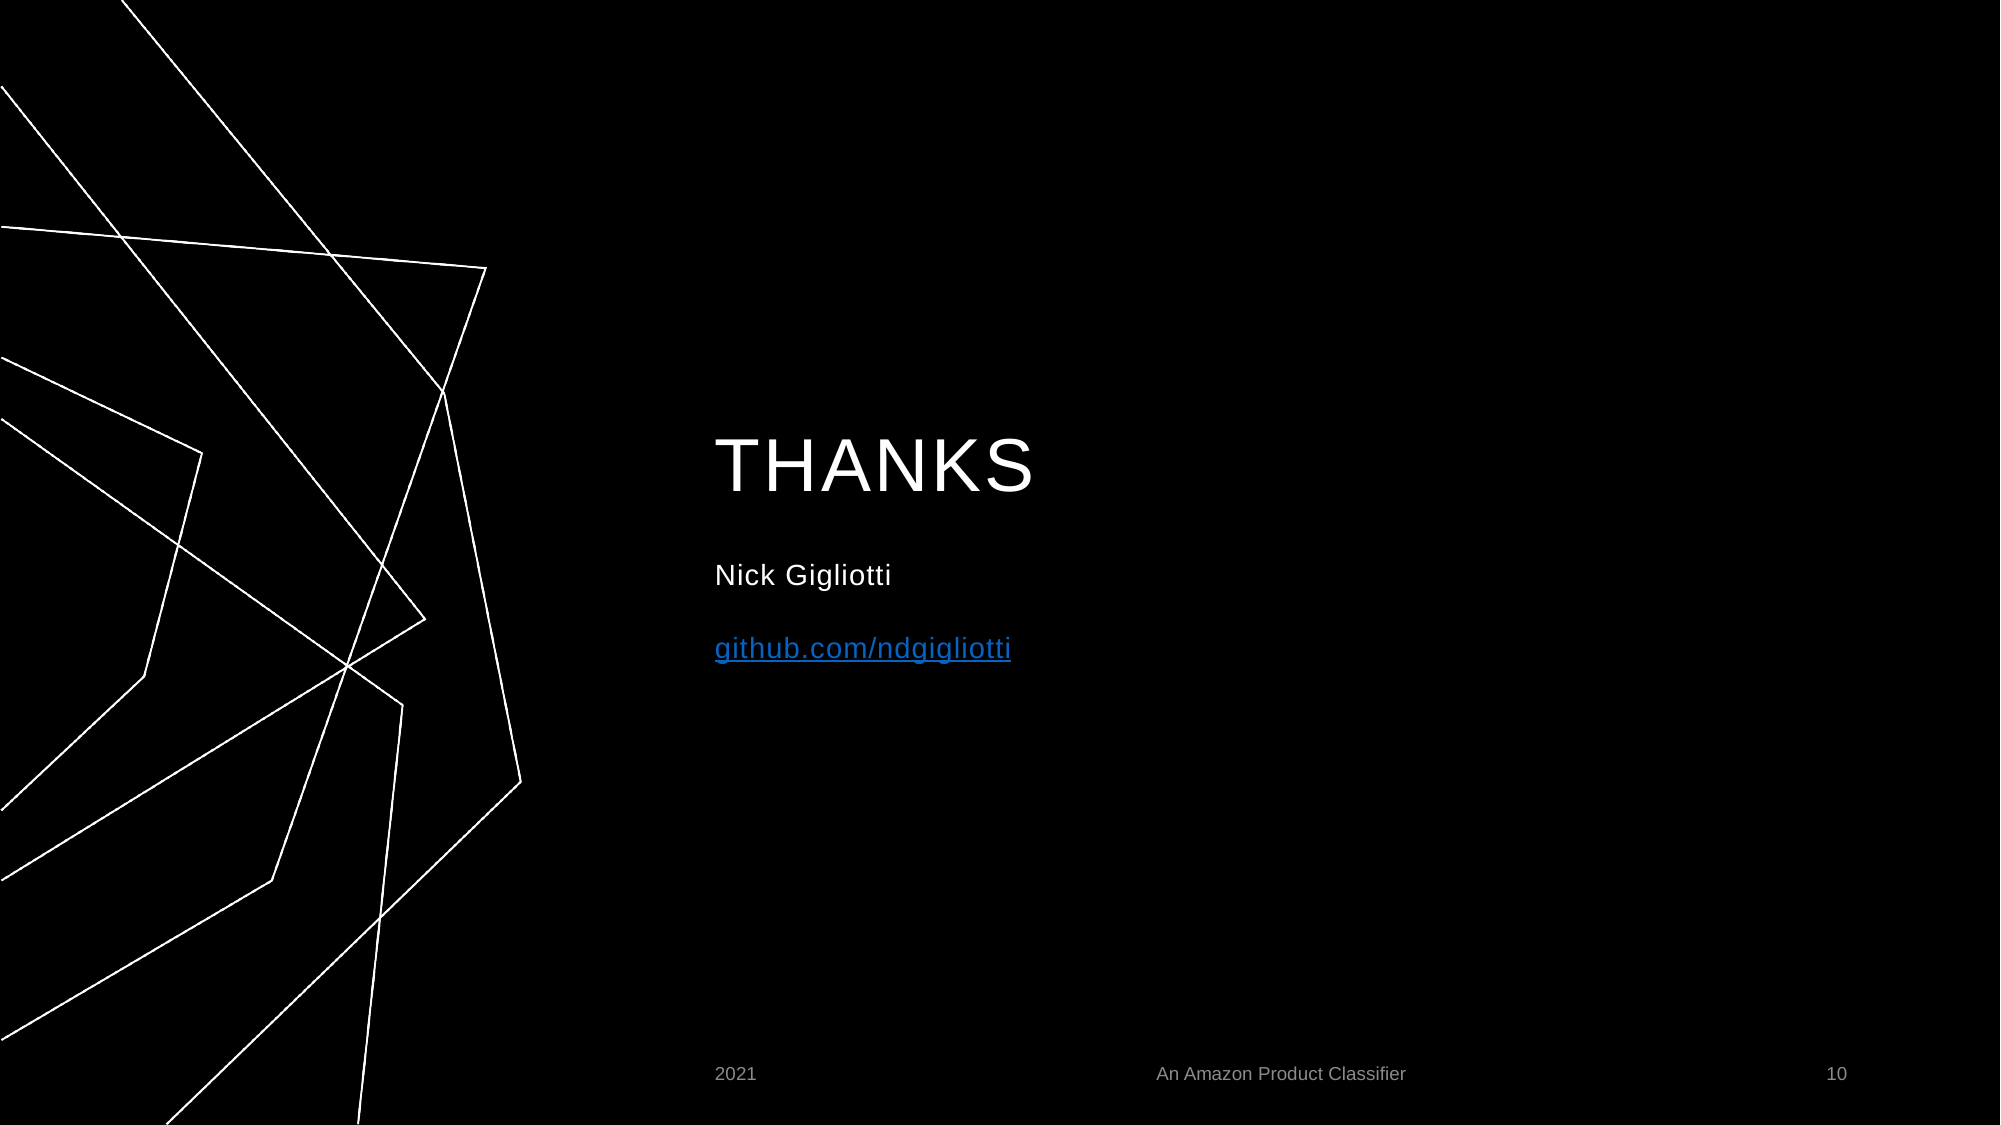

# Thanks
Nick Gigliotti
github.com/ndgigliotti
2021
An Amazon Product Classifier
10